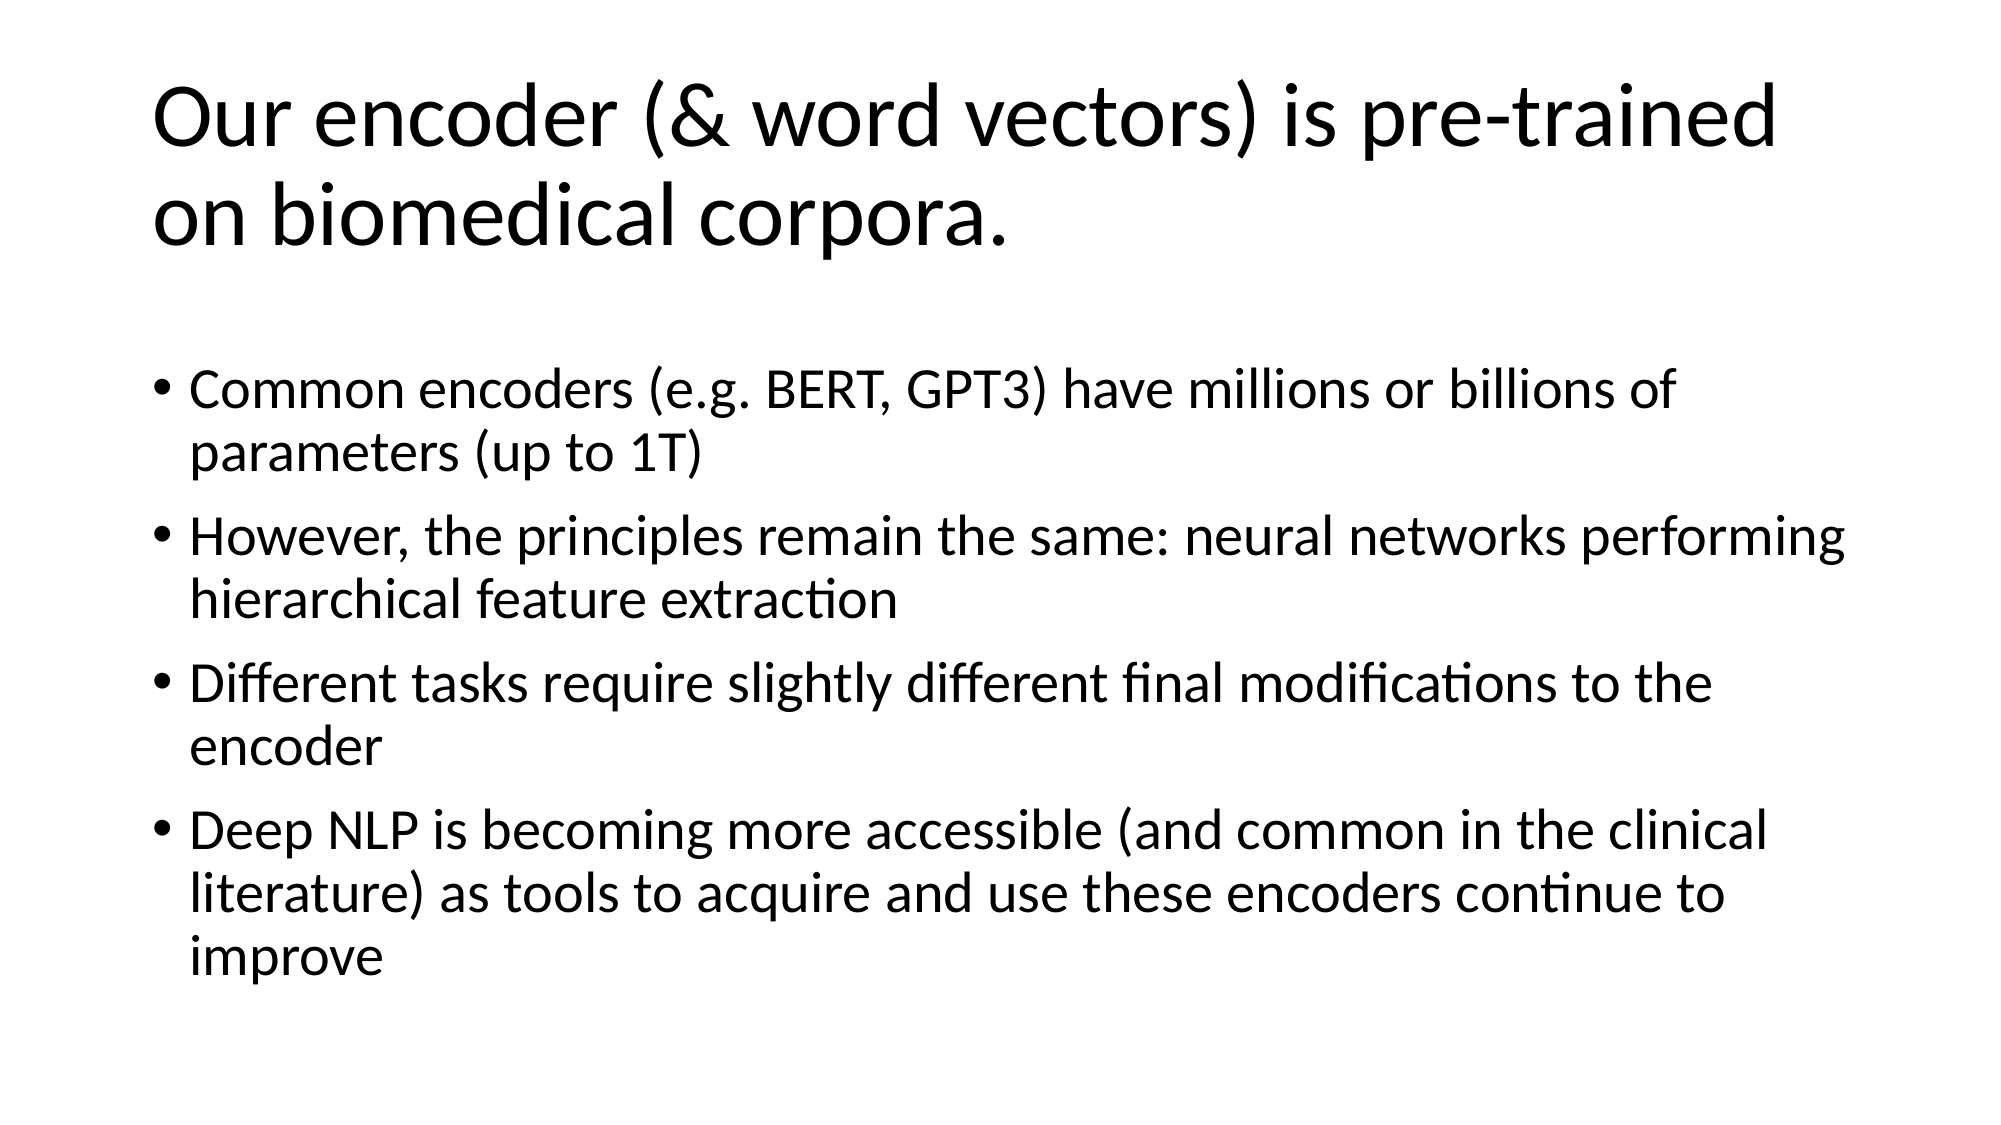

# Our encoder (& word vectors) is pre-trained on biomedical corpora.
Common encoders (e.g. BERT, GPT3) have millions or billions of parameters (up to 1T)
However, the principles remain the same: neural networks performing hierarchical feature extraction
Different tasks require slightly different final modifications to the encoder
Deep NLP is becoming more accessible (and common in the clinical  literature) as tools to acquire and use these encoders continue to improve